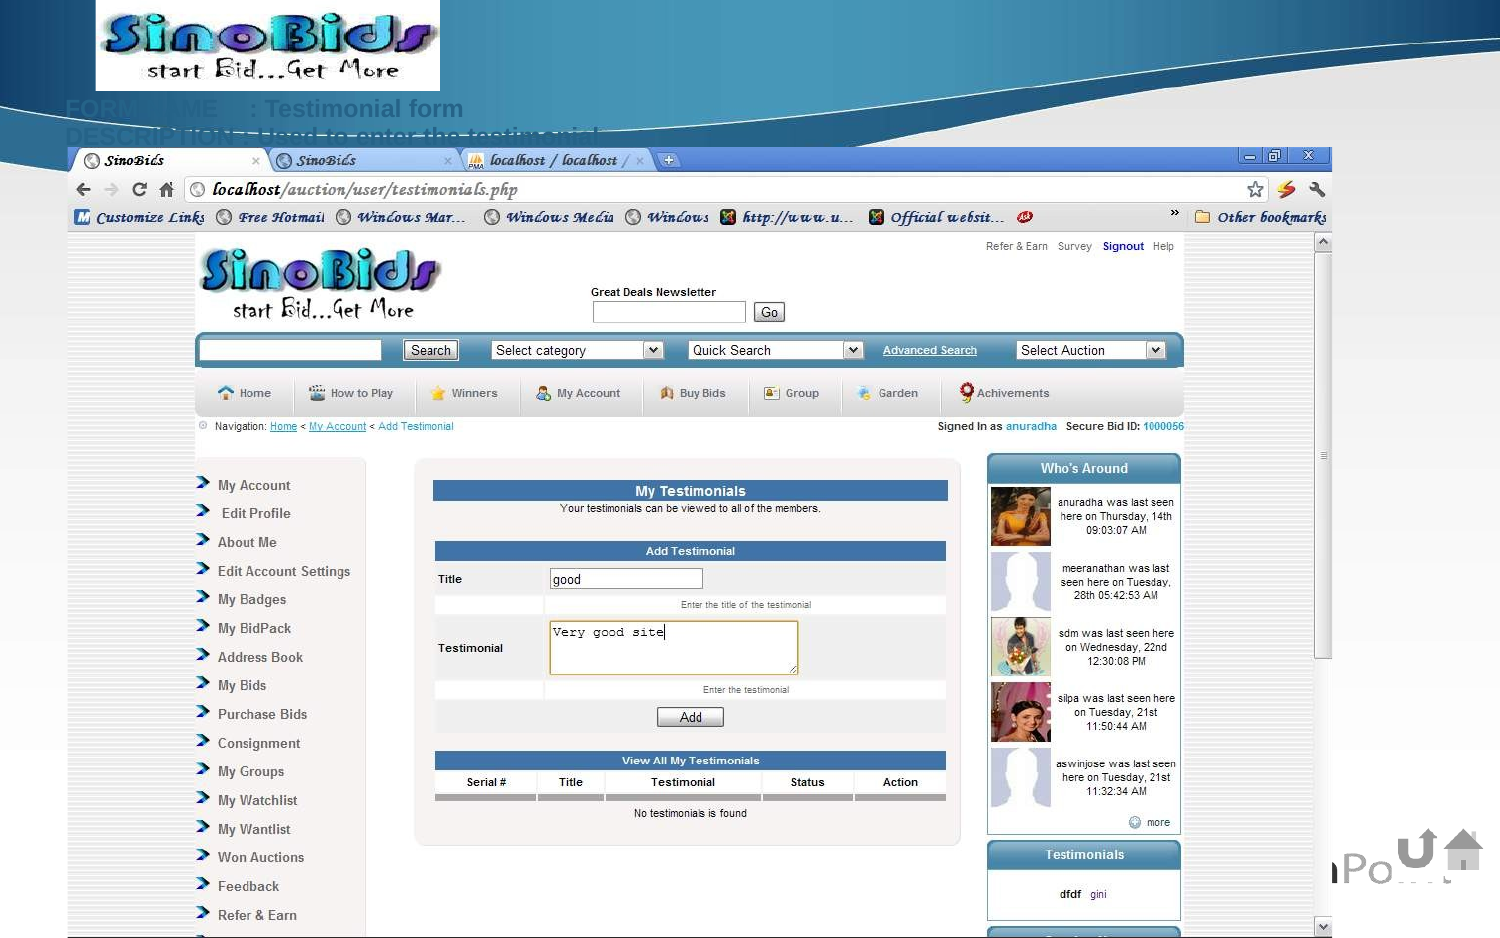

FORM NAME	: Testimonial form  DESCRIPTION : Used to enter the testimonial